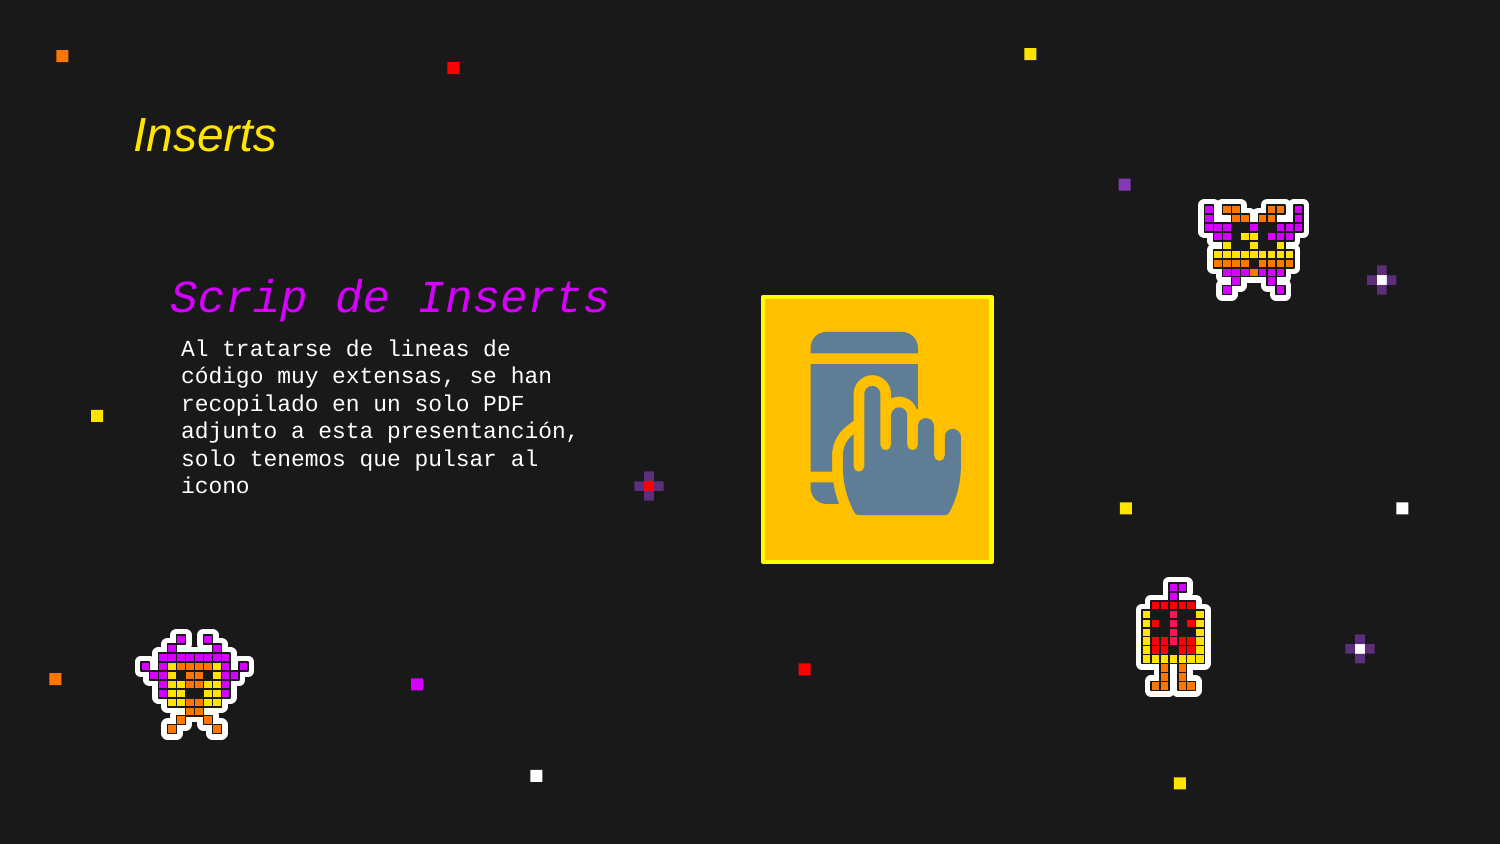

# Inserts

Scrip de Inserts

Al tratarse de lineas de código muy extensas, se han recopilado en un solo PDF adjunto a esta presentanción, solo tenemos que pulsar al icono